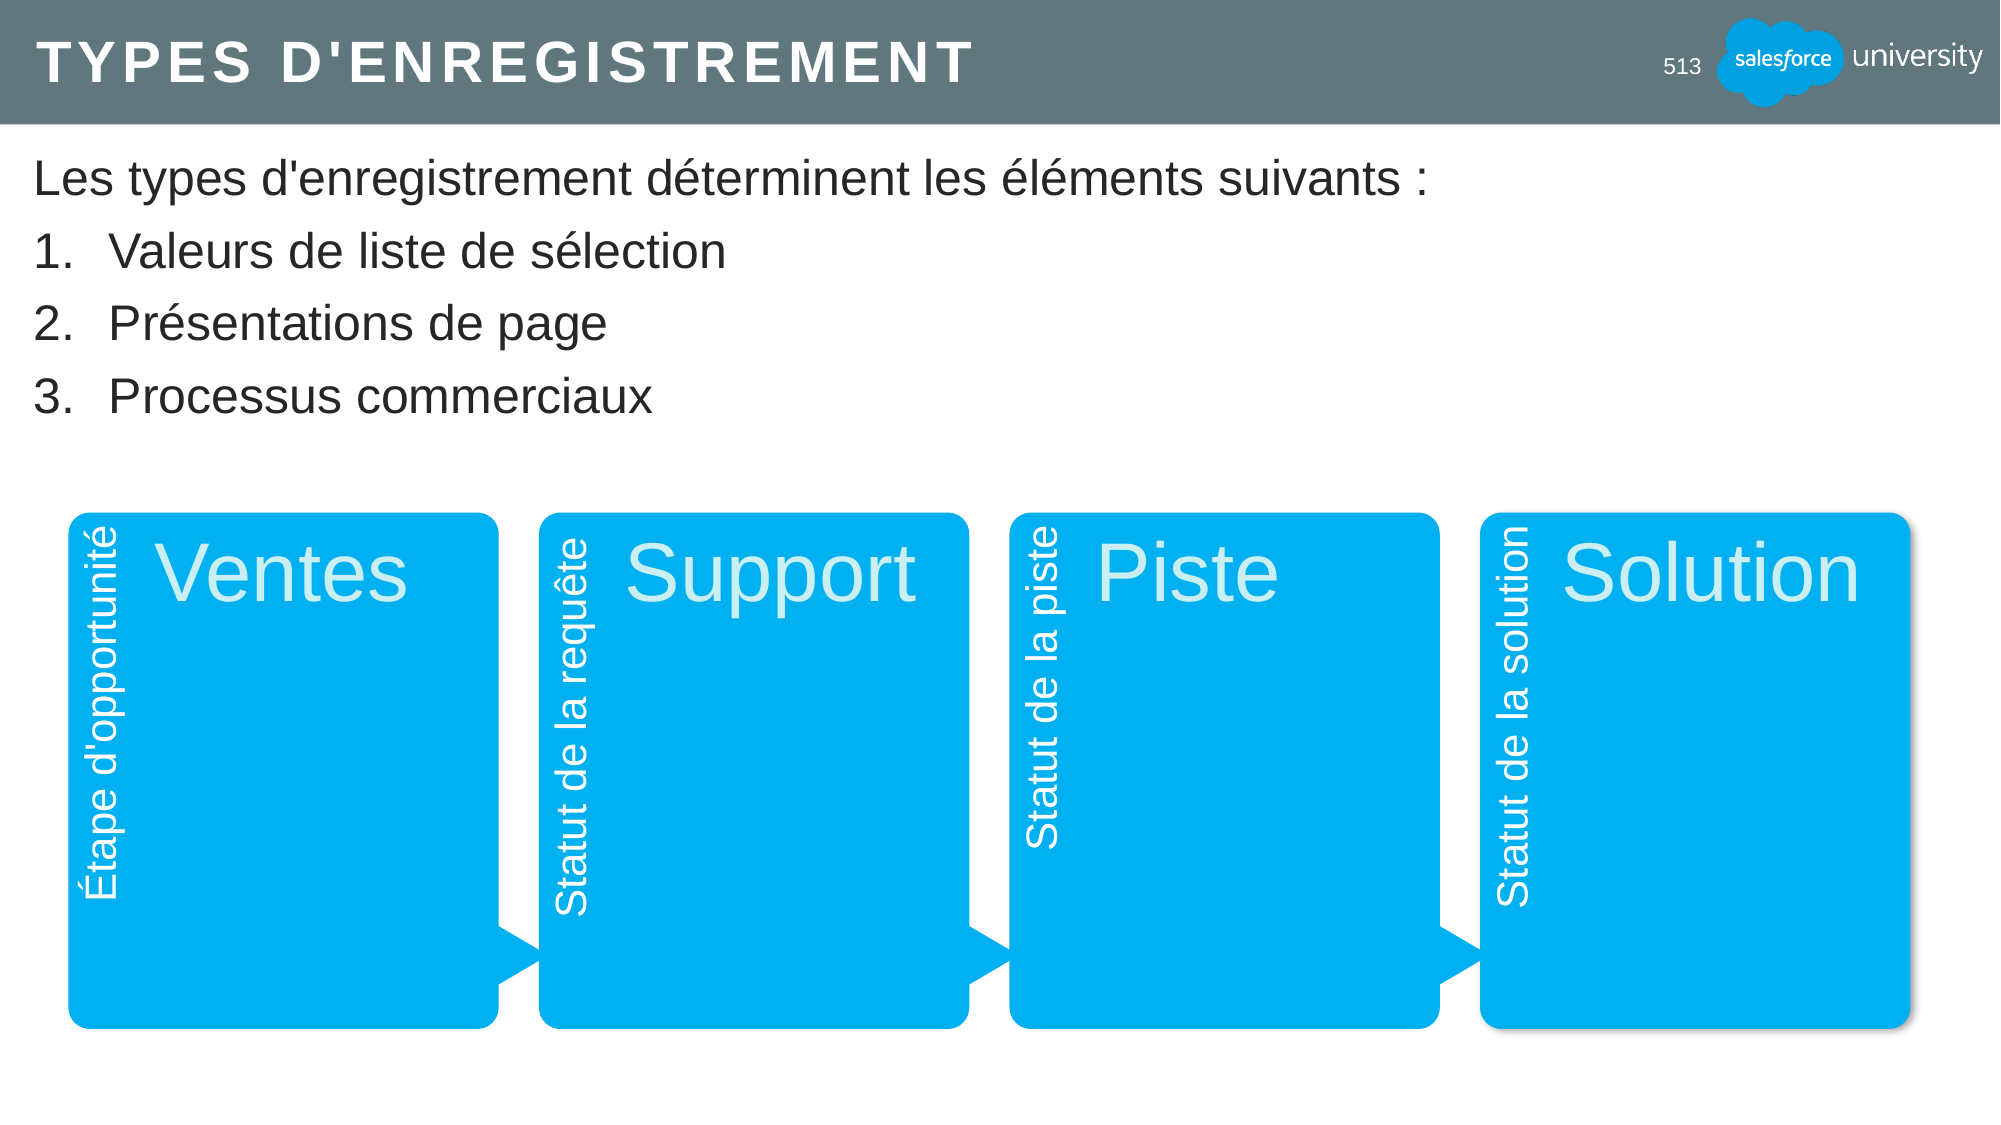

# Types d'enregistrement
513
Les types d'enregistrement déterminent les éléments suivants :
Valeurs de liste de sélection
Présentations de page
Processus commerciaux
Étape d'opportunité

Ventes
Support
Statut de la requête

Statut de la piste

Piste
Solution
Statut de la solution